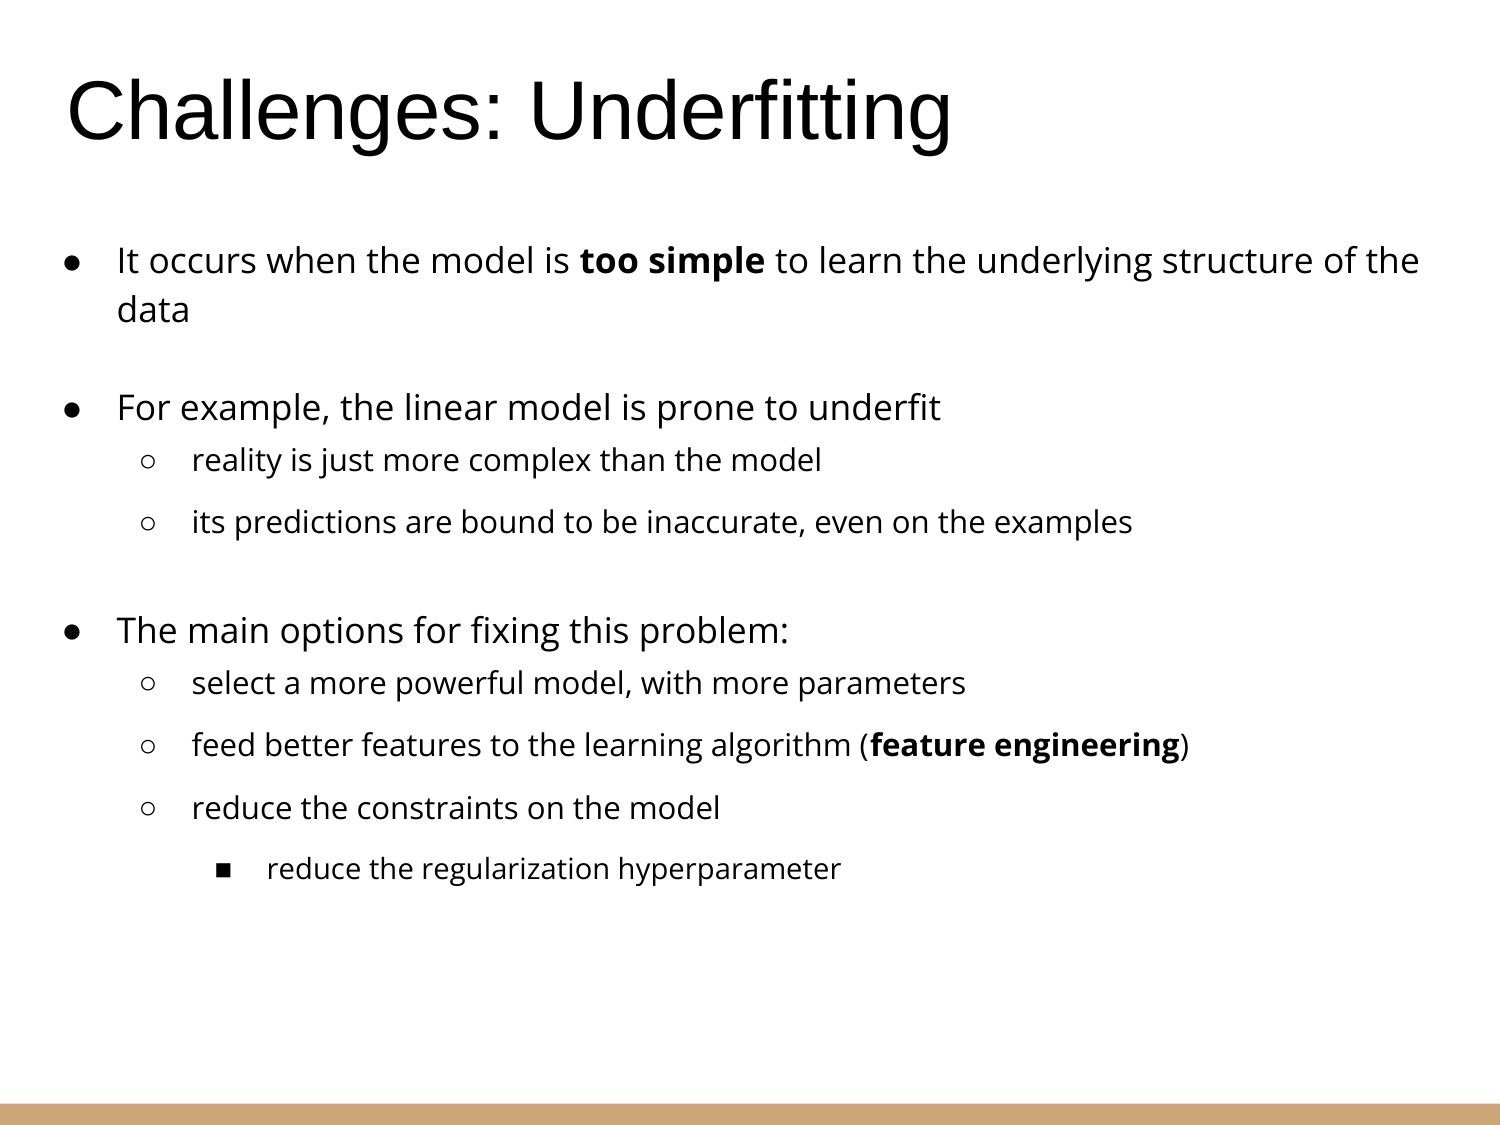

Challenges: Underfitting
It occurs when the model is too simple to learn the underlying structure of the data

For example, the linear model is prone to underfit
reality is just more complex than the model
its predictions are bound to be inaccurate, even on the examples

The main options for fixing this problem:
select a more powerful model, with more parameters
feed better features to the learning algorithm (feature engineering)
reduce the constraints on the model
reduce the regularization hyperparameter